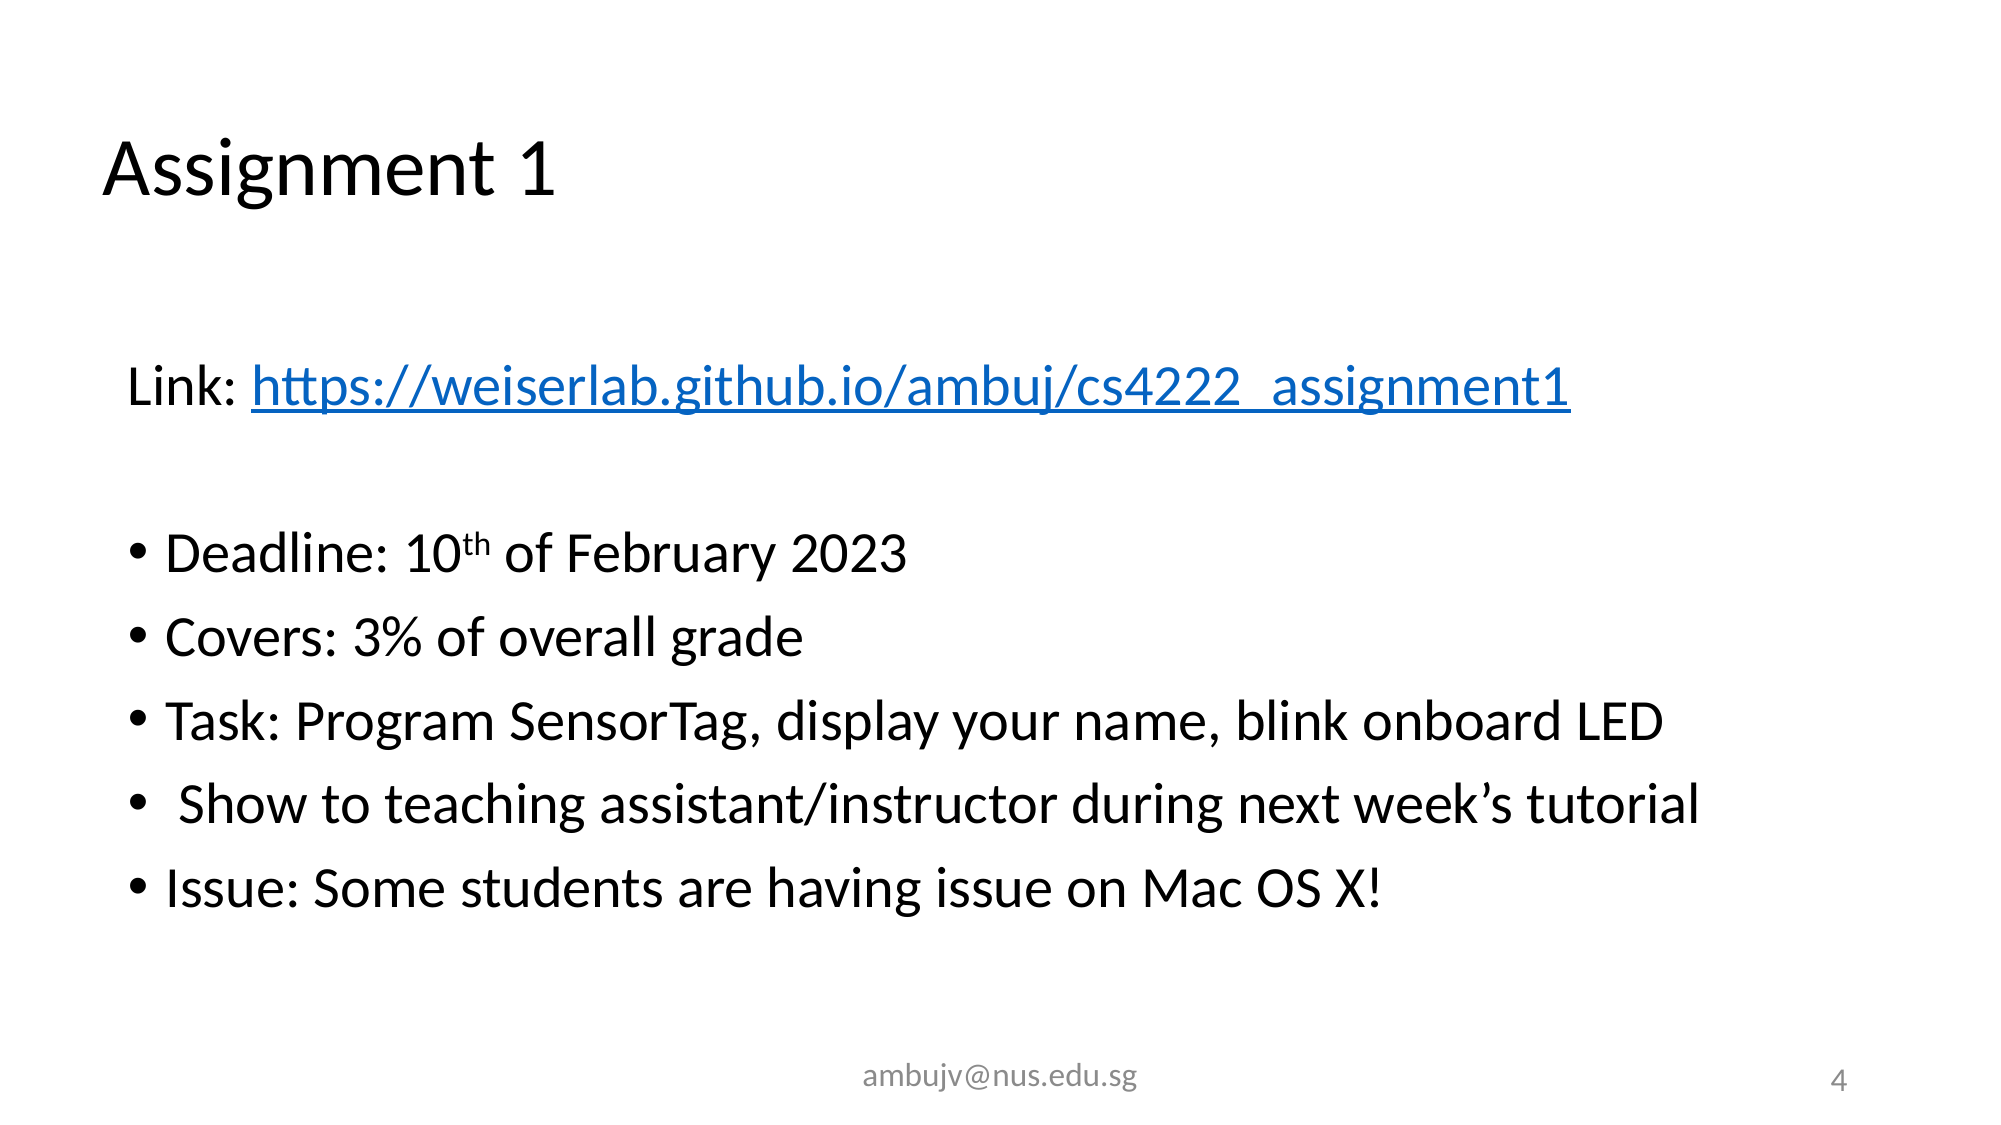

# Assignment 1

Link: https://weiserlab.github.io/ambuj/cs4222_assignment1

Deadline: 10th of February 2023
Covers: 3% of overall grade
Task: Program SensorTag, display your name, blink onboard LED
 Show to teaching assistant/instructor during next week’s tutorial
Issue: Some students are having issue on Mac OS X!

ambujv@nus.edu.sg
4